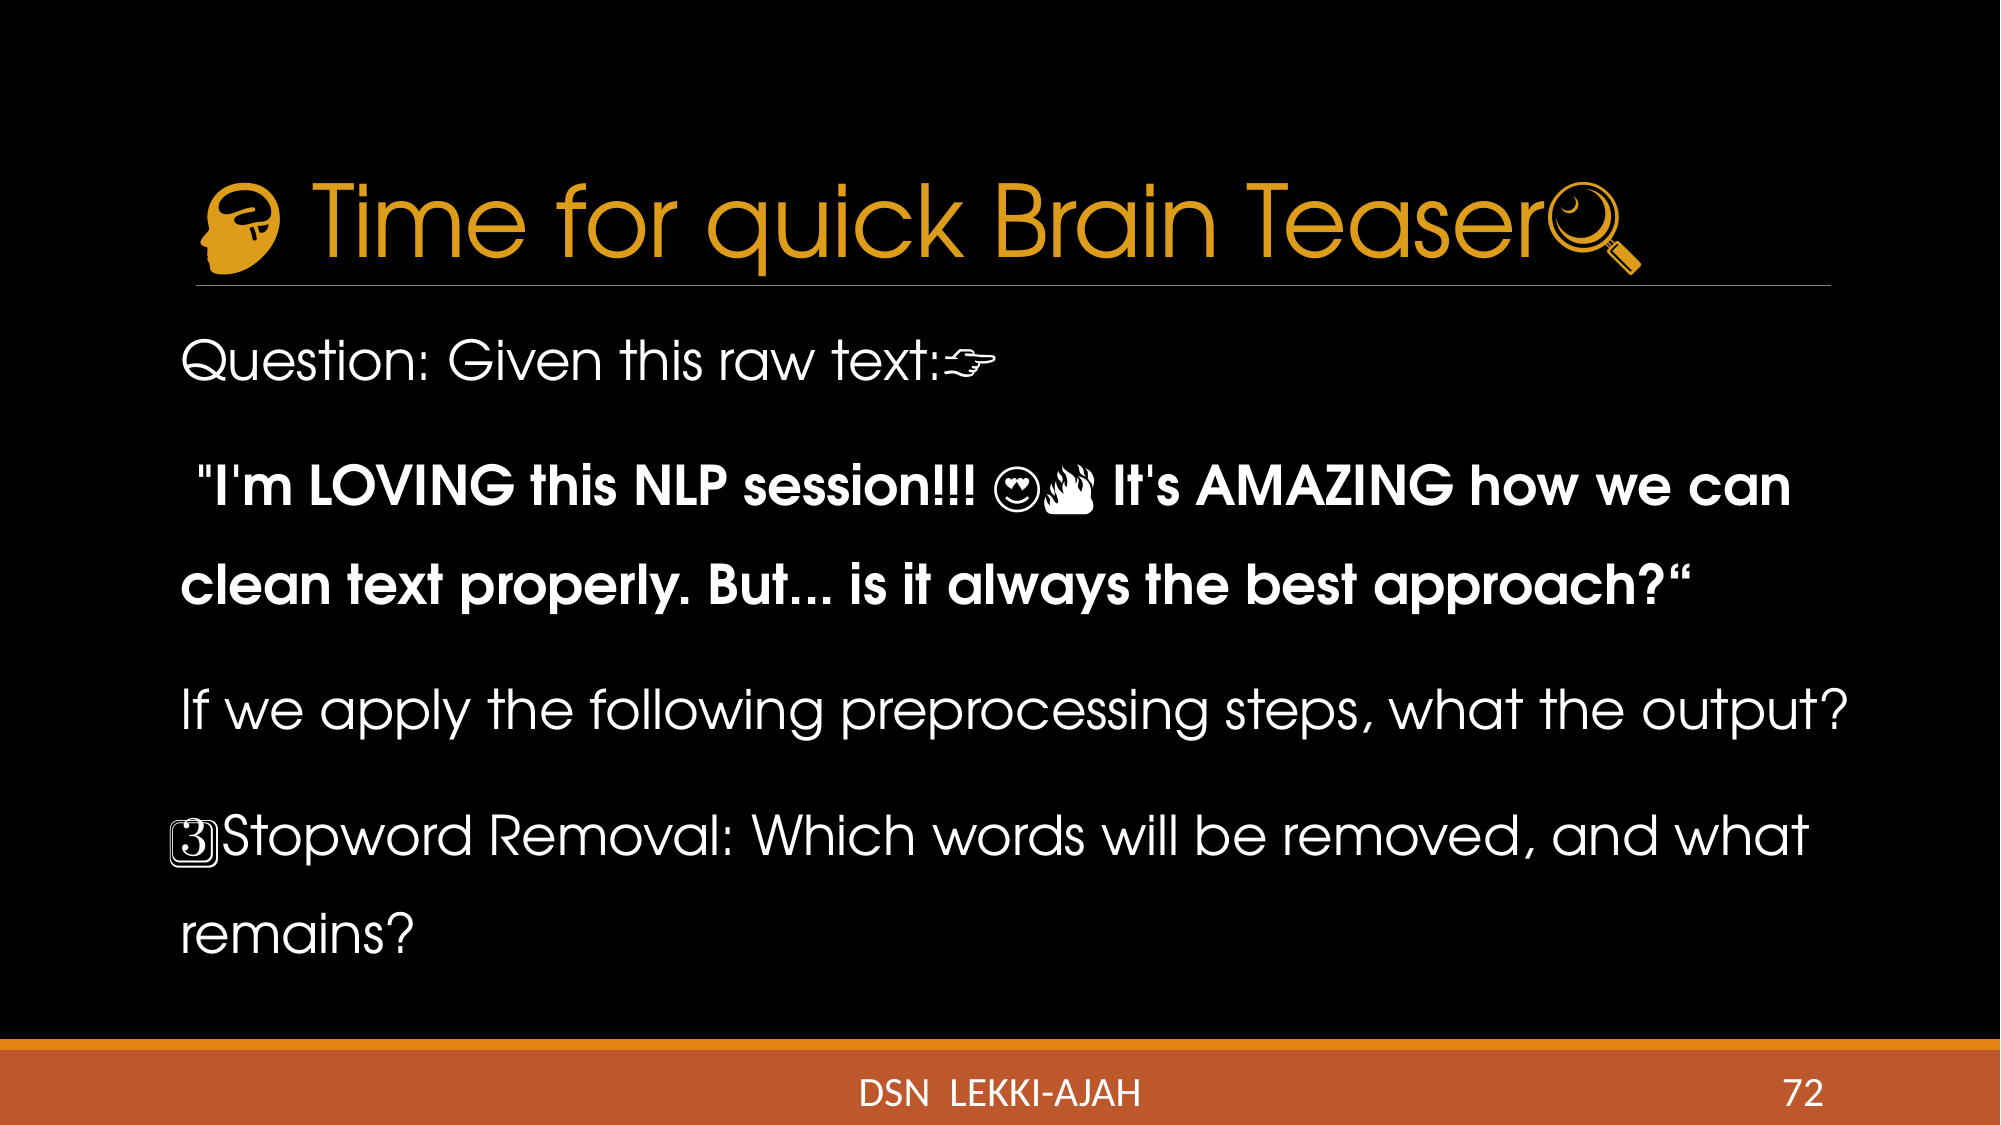

# 🧠 Time for quick Brain Teaser🔍
Question: Given this raw text:👉
 "I'm LOVING this NLP session!!! 😍🔥 It's AMAZING how we can clean text properly. But... is it always the best approach?“
If we apply the following preprocessing steps, what the output?
3️⃣ Stopword Removal: Which words will be removed, and what remains?

DSN  LEKKI-AJAH
72